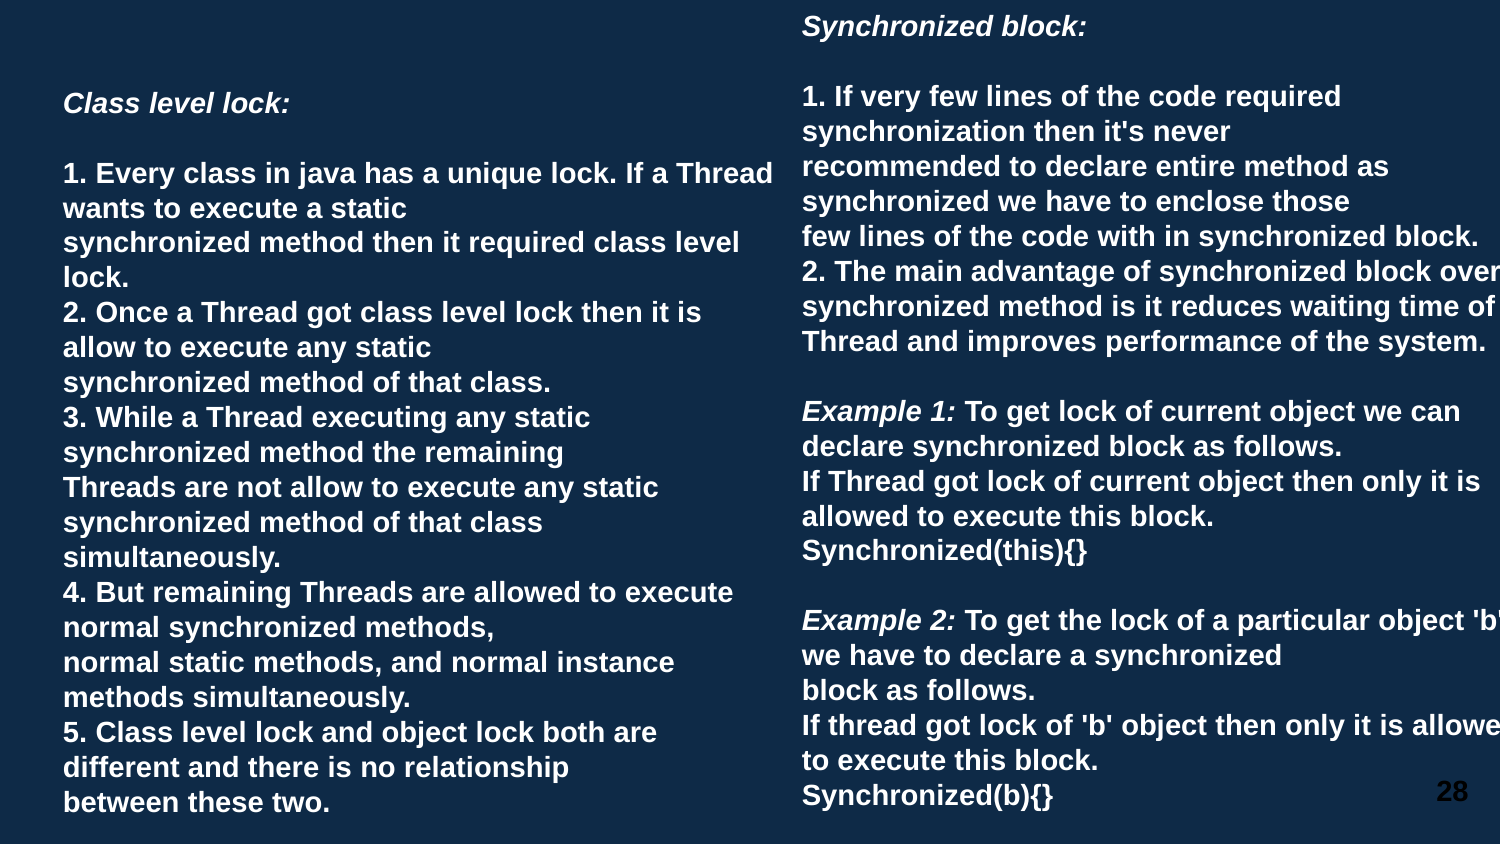

Synchronized block:

1. If very few lines of the code required synchronization then it's never
recommended to declare entire method as synchronized we have to enclose those
few lines of the code with in synchronized block.
2. The main advantage of synchronized block over synchronized method is it reduces waiting time of Thread and improves performance of the system.

Example 1: To get lock of current object we can declare synchronized block as follows.
If Thread got lock of current object then only it is allowed to execute this block.
Synchronized(this){}

Example 2: To get the lock of a particular object 'b' we have to declare a synchronized
block as follows.
If thread got lock of 'b' object then only it is allowed to execute this block.
Synchronized(b){}

Class level lock:

1. Every class in java has a unique lock. If a Thread wants to execute a static
synchronized method then it required class level lock.
2. Once a Thread got class level lock then it is allow to execute any static
synchronized method of that class.
3. While a Thread executing any static synchronized method the remaining
Threads are not allow to execute any static synchronized method of that class
simultaneously.
4. But remaining Threads are allowed to execute normal synchronized methods,
normal static methods, and normal instance methods simultaneously.
5. Class level lock and object lock both are different and there is no relationship
between these two.
28